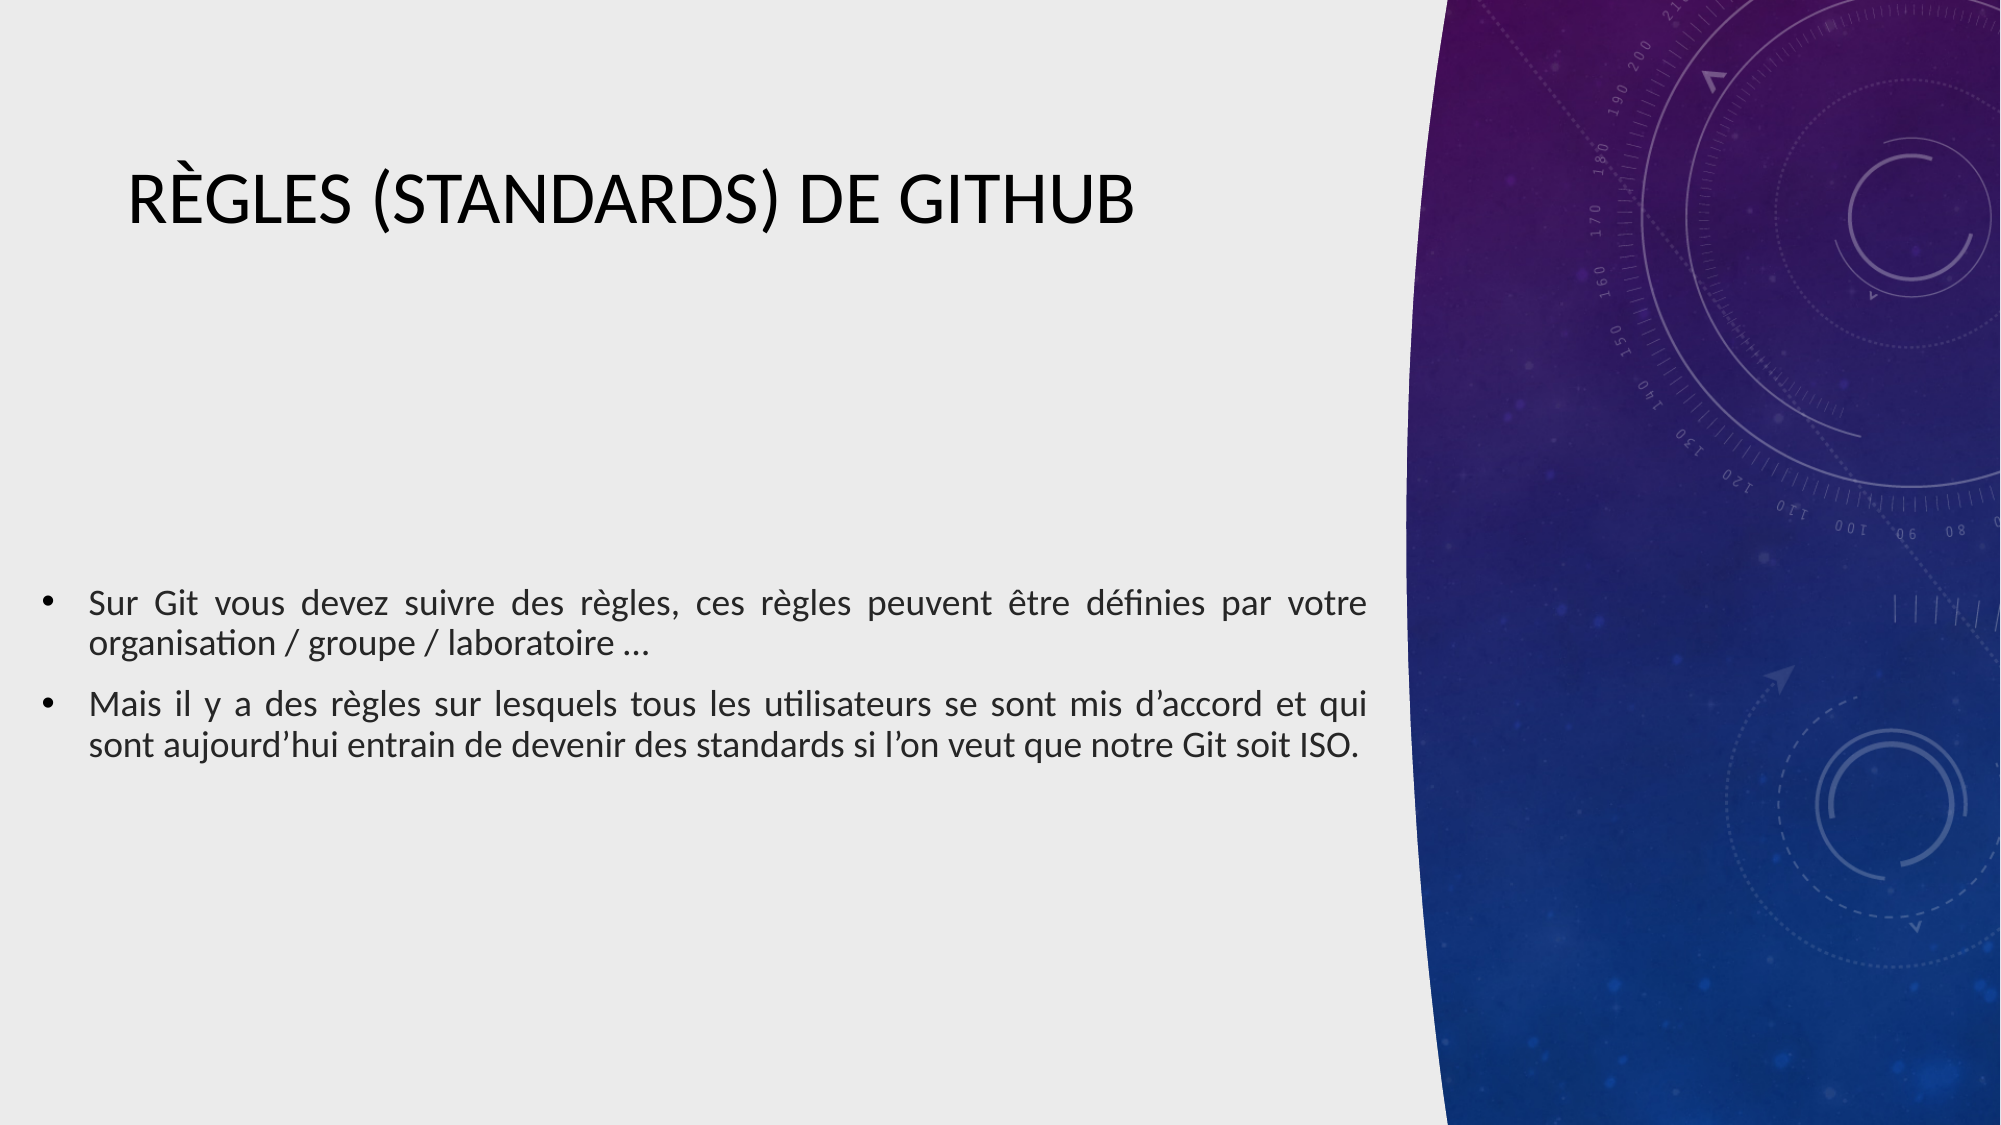

# Règles (standards) DE github
Sur Git vous devez suivre des règles, ces règles peuvent être définies par votre organisation / groupe / laboratoire …
Mais il y a des règles sur lesquels tous les utilisateurs se sont mis d’accord et qui sont aujourd’hui entrain de devenir des standards si l’on veut que notre Git soit ISO.